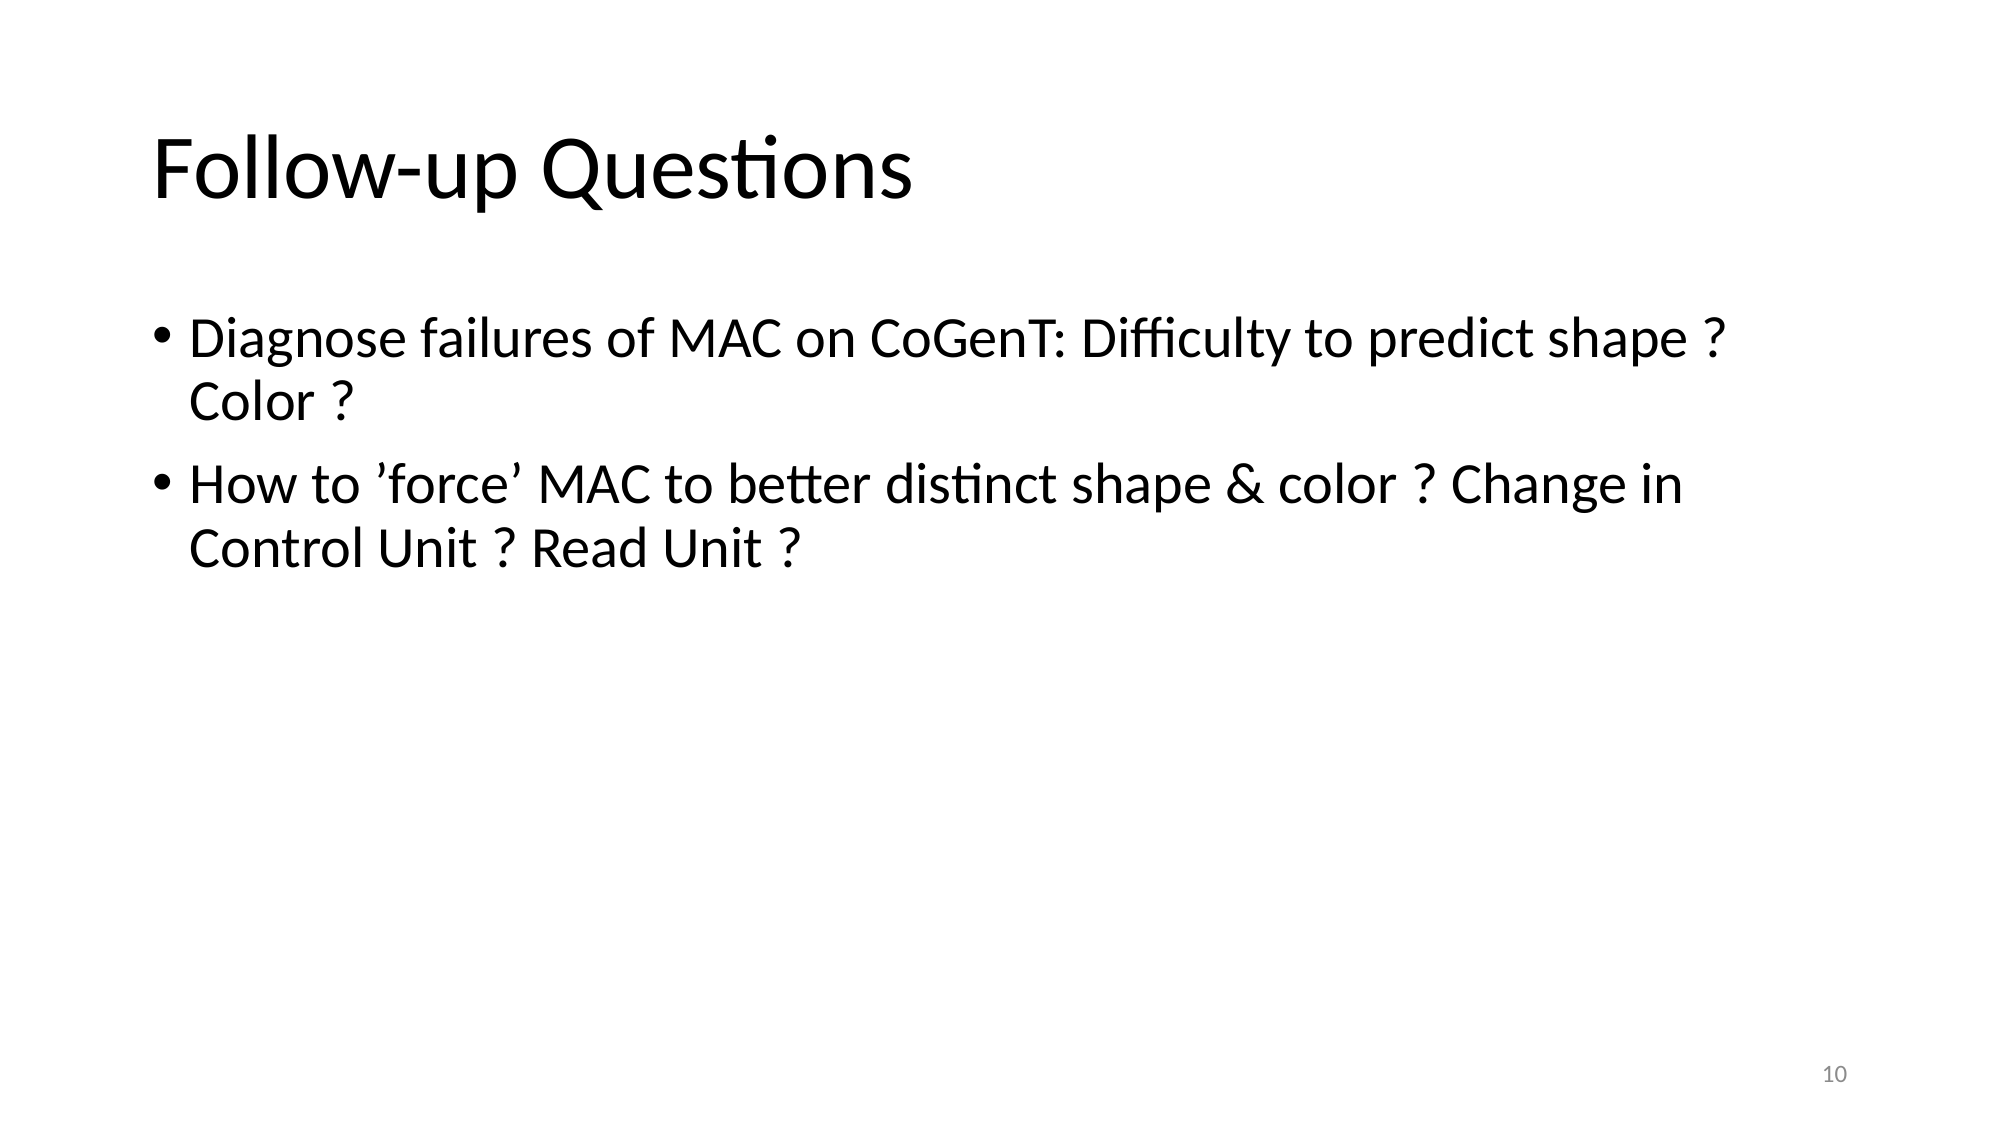

# Follow-up Questions
Diagnose failures of MAC on CoGenT: Difficulty to predict shape ? Color ?
How to ’force’ MAC to better distinct shape & color ? Change in Control Unit ? Read Unit ?

10